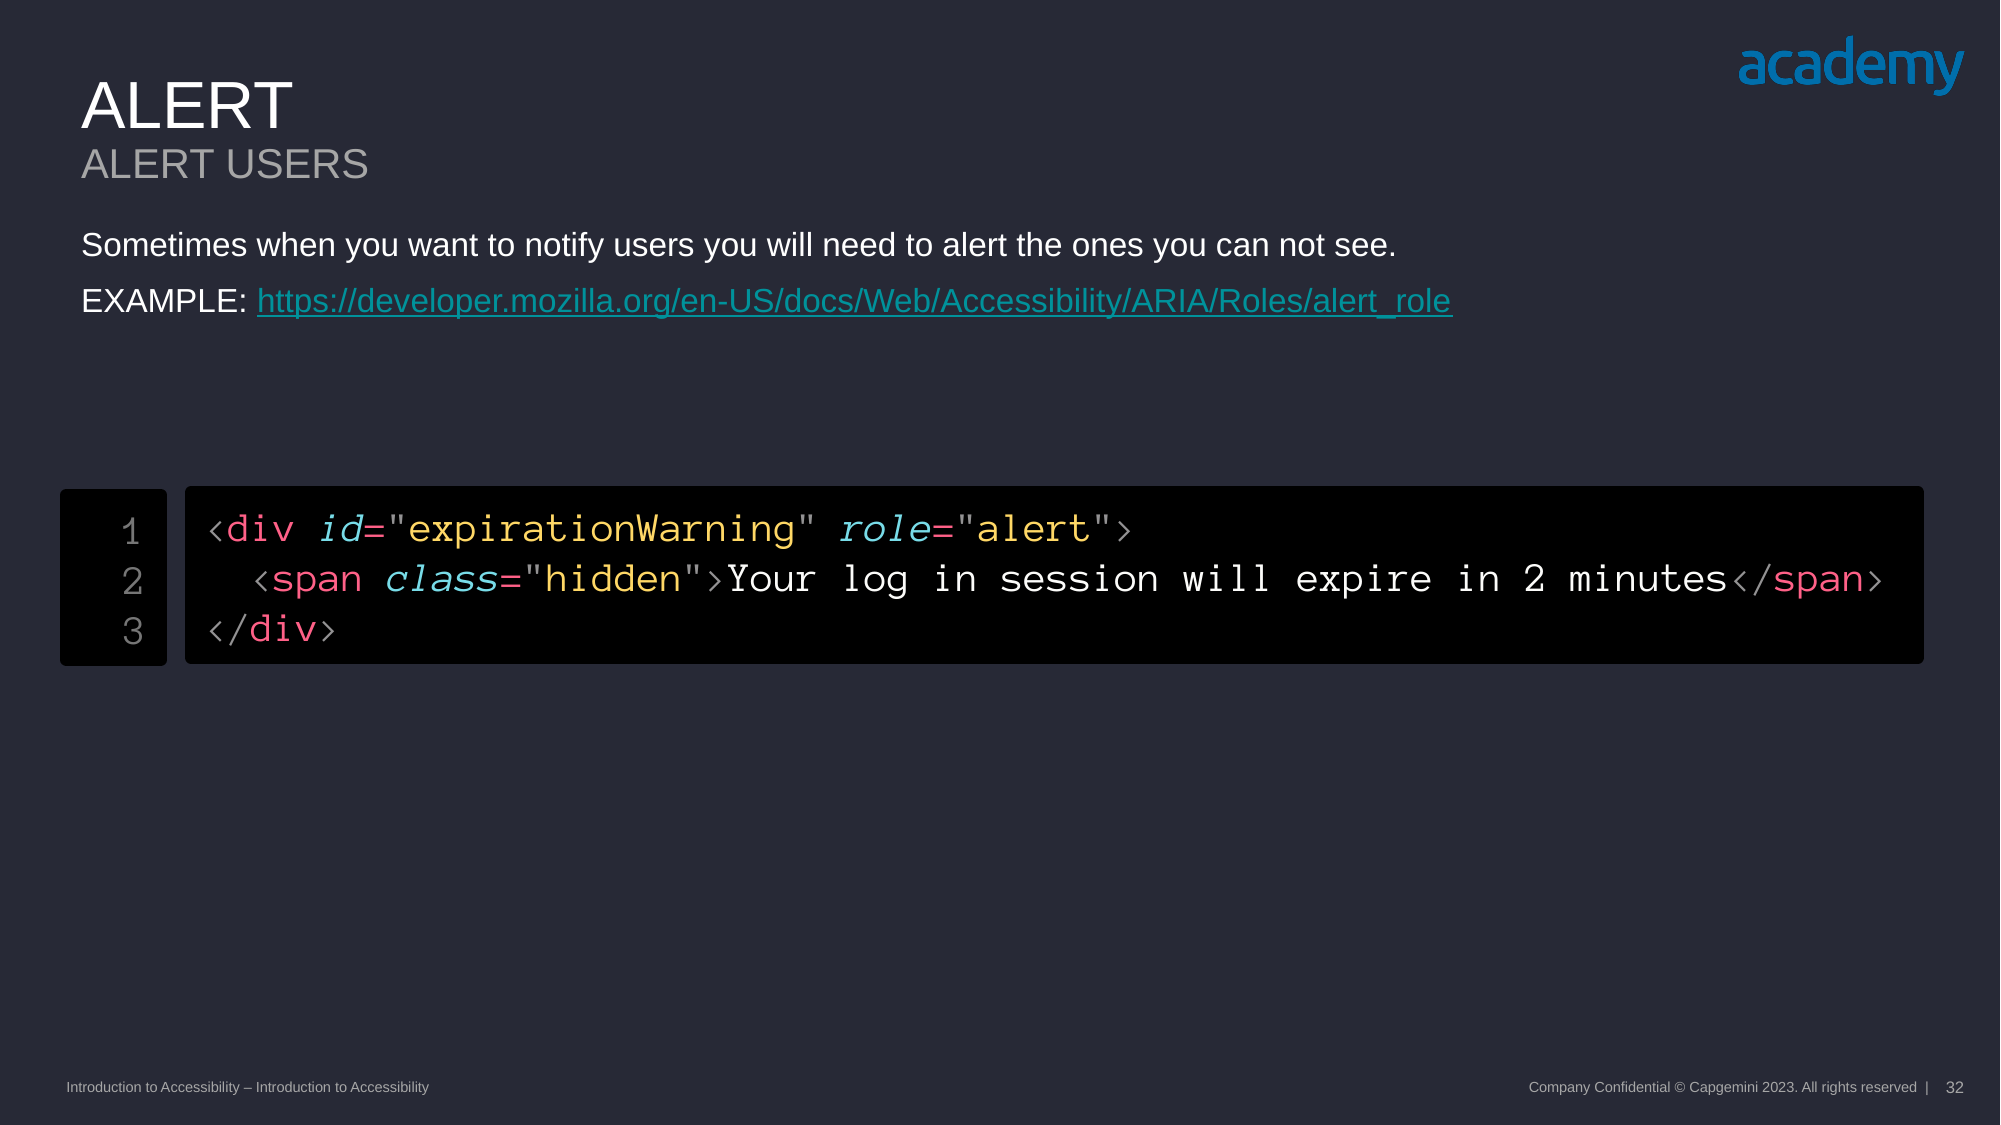

Alert
Alert users
Sometimes when you want to notify users you will need to alert the ones you can not see.
EXAMPLE: https://developer.mozilla.org/en-US/docs/Web/Accessibility/ARIA/Roles/alert_role

<div id="expirationWarning" role="alert">
  <span class="hidden">Your log in session will expire in 2 minutes</span>
</div>
1
2
3